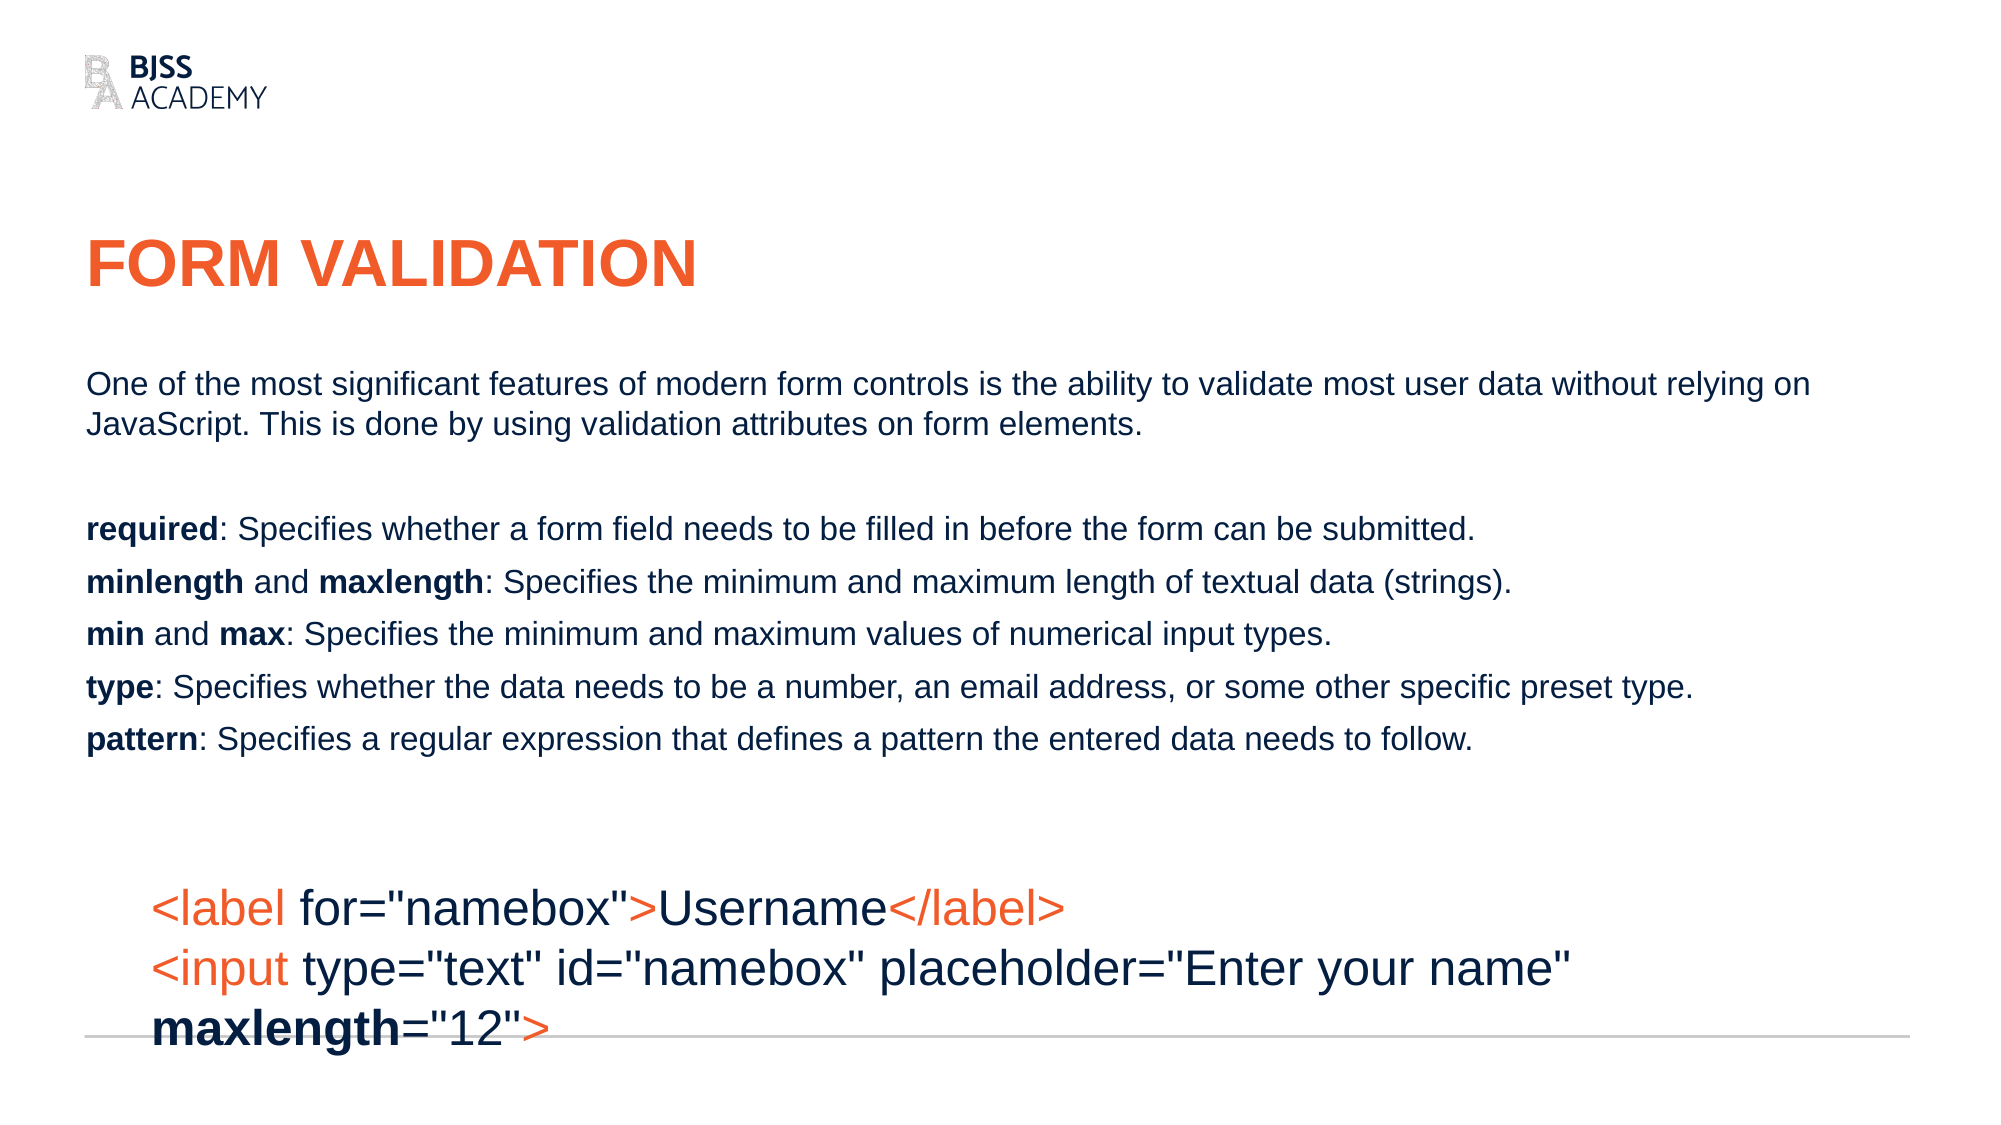

# Form Validation
One of the most significant features of modern form controls is the ability to validate most user data without relying on JavaScript. This is done by using validation attributes on form elements.

required: Specifies whether a form field needs to be filled in before the form can be submitted.
minlength and maxlength: Specifies the minimum and maximum length of textual data (strings).
min and max: Specifies the minimum and maximum values of numerical input types.
type: Specifies whether the data needs to be a number, an email address, or some other specific preset type.
pattern: Specifies a regular expression that defines a pattern the entered data needs to follow.
<label for="namebox">Username</label>
<input type="text" id="namebox" placeholder="Enter your name" maxlength="12">